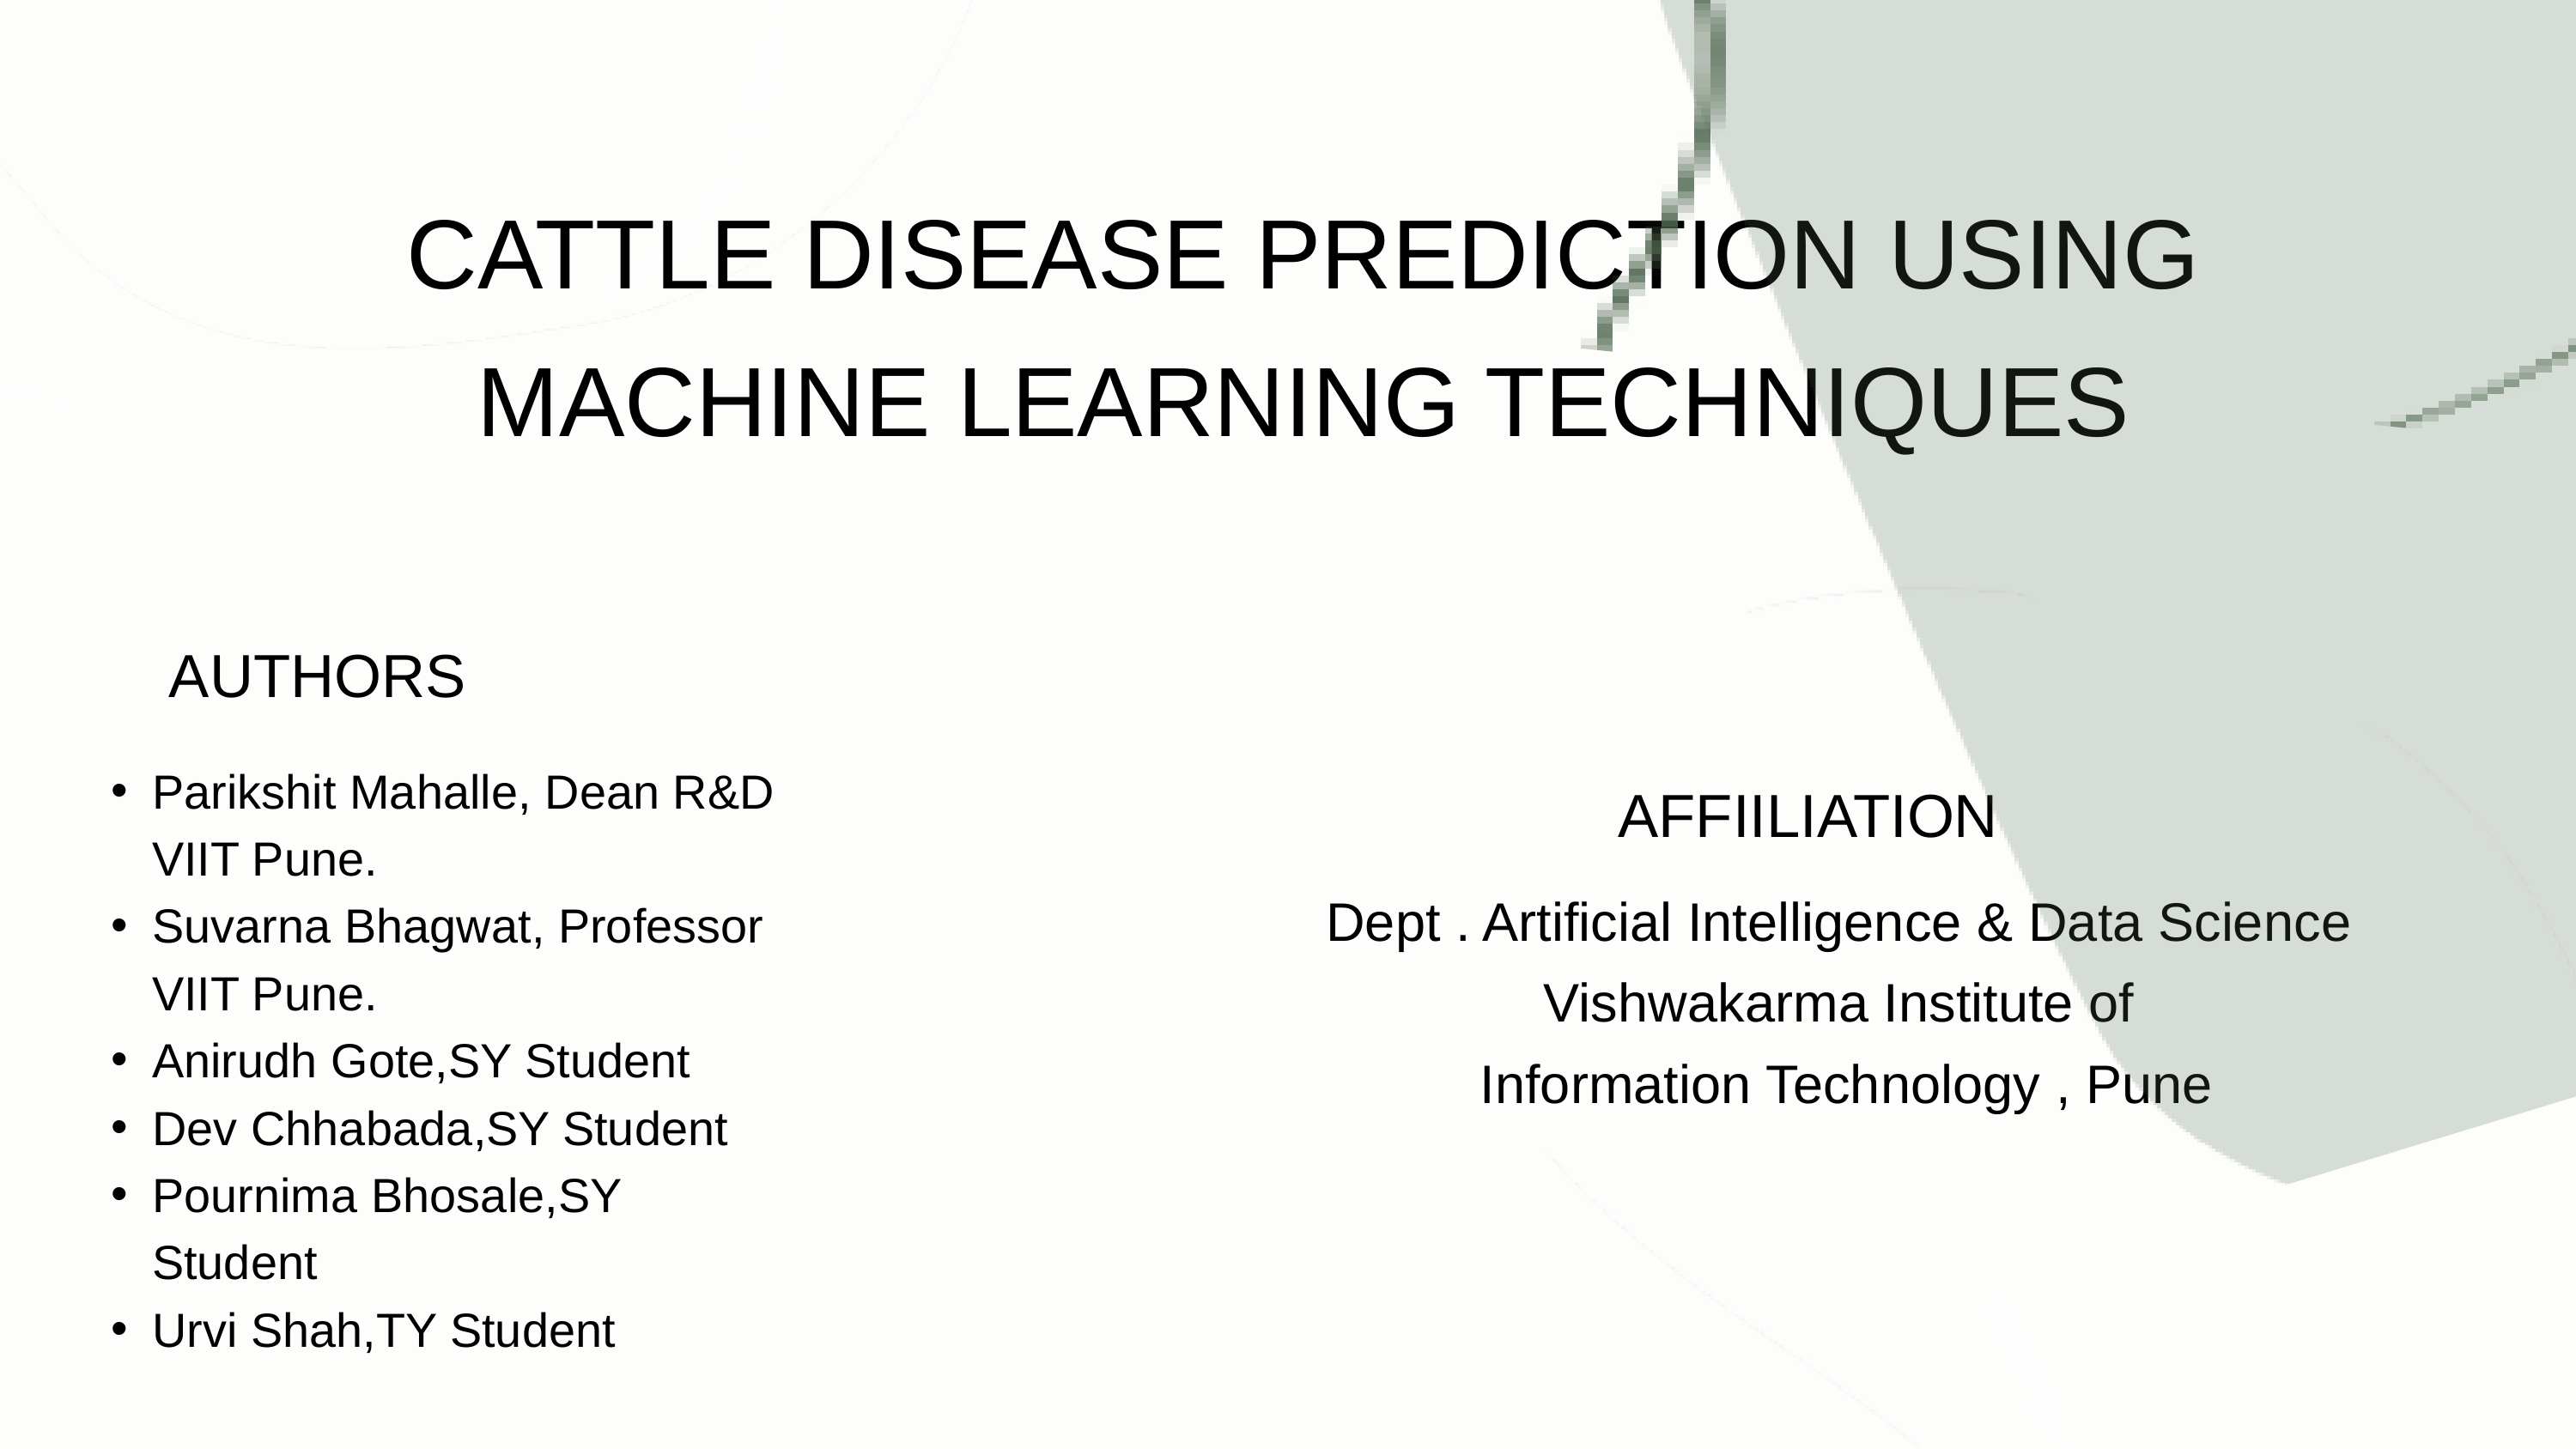

CATTLE DISEASE PREDICTION USING
MACHINE LEARNING TECHNIQUES

AUTHORS
Parikshit Mahalle, Dean R&D VIIT Pune.
Suvarna Bhagwat, Professor VIIT Pune.
Anirudh Gote,SY Student
Dev Chhabada,SY Student
Pournima Bhosale,SY Student
Urvi Shah,TY Student

AFFIILIATION

Dept . Artificial Intelligence & Data Science
Vishwakarma Institute of
 Information Technology , Pune